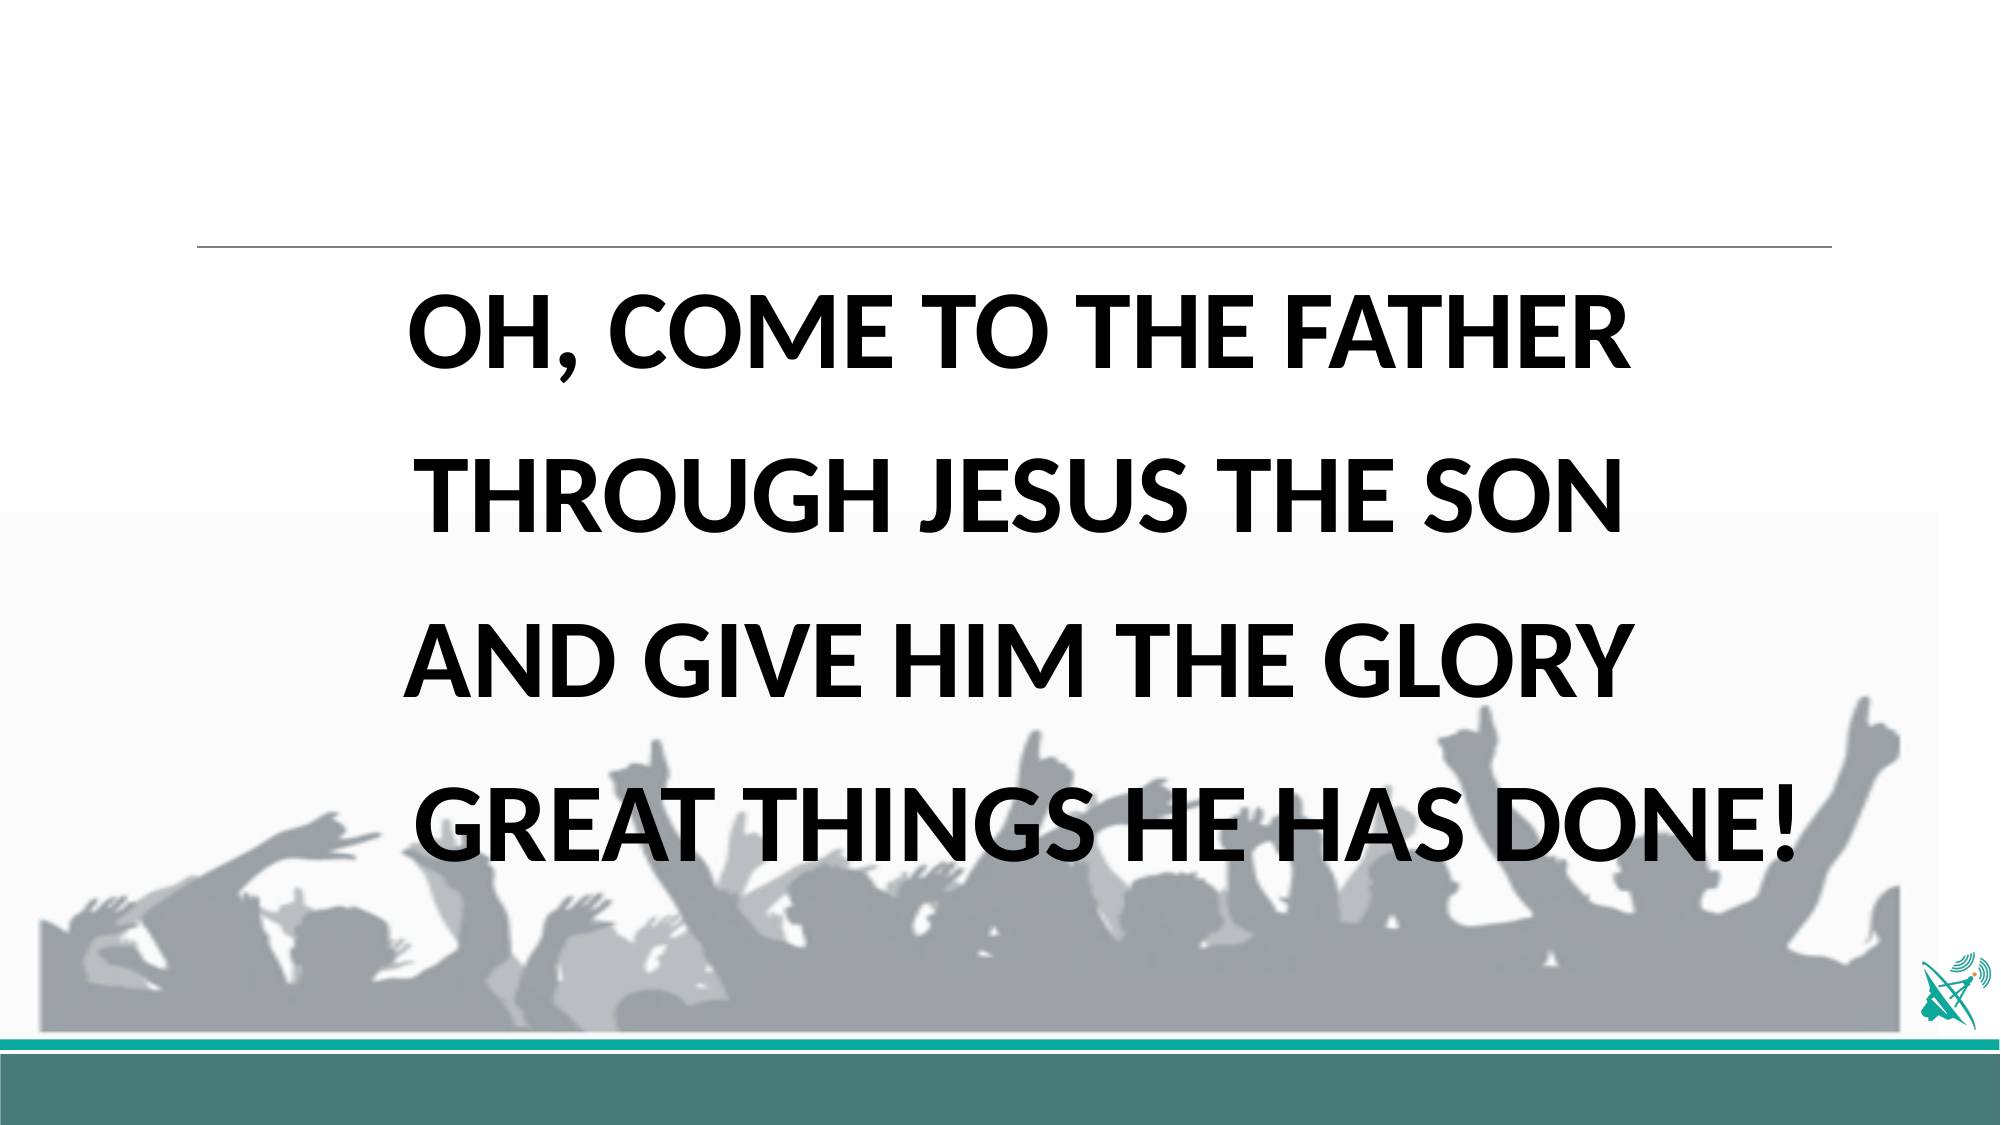

OH, COME TO THE FATHER
THROUGH JESUS THE SON
AND GIVE HIM THE GLORY
       GREAT THINGS HE HAS DONE!